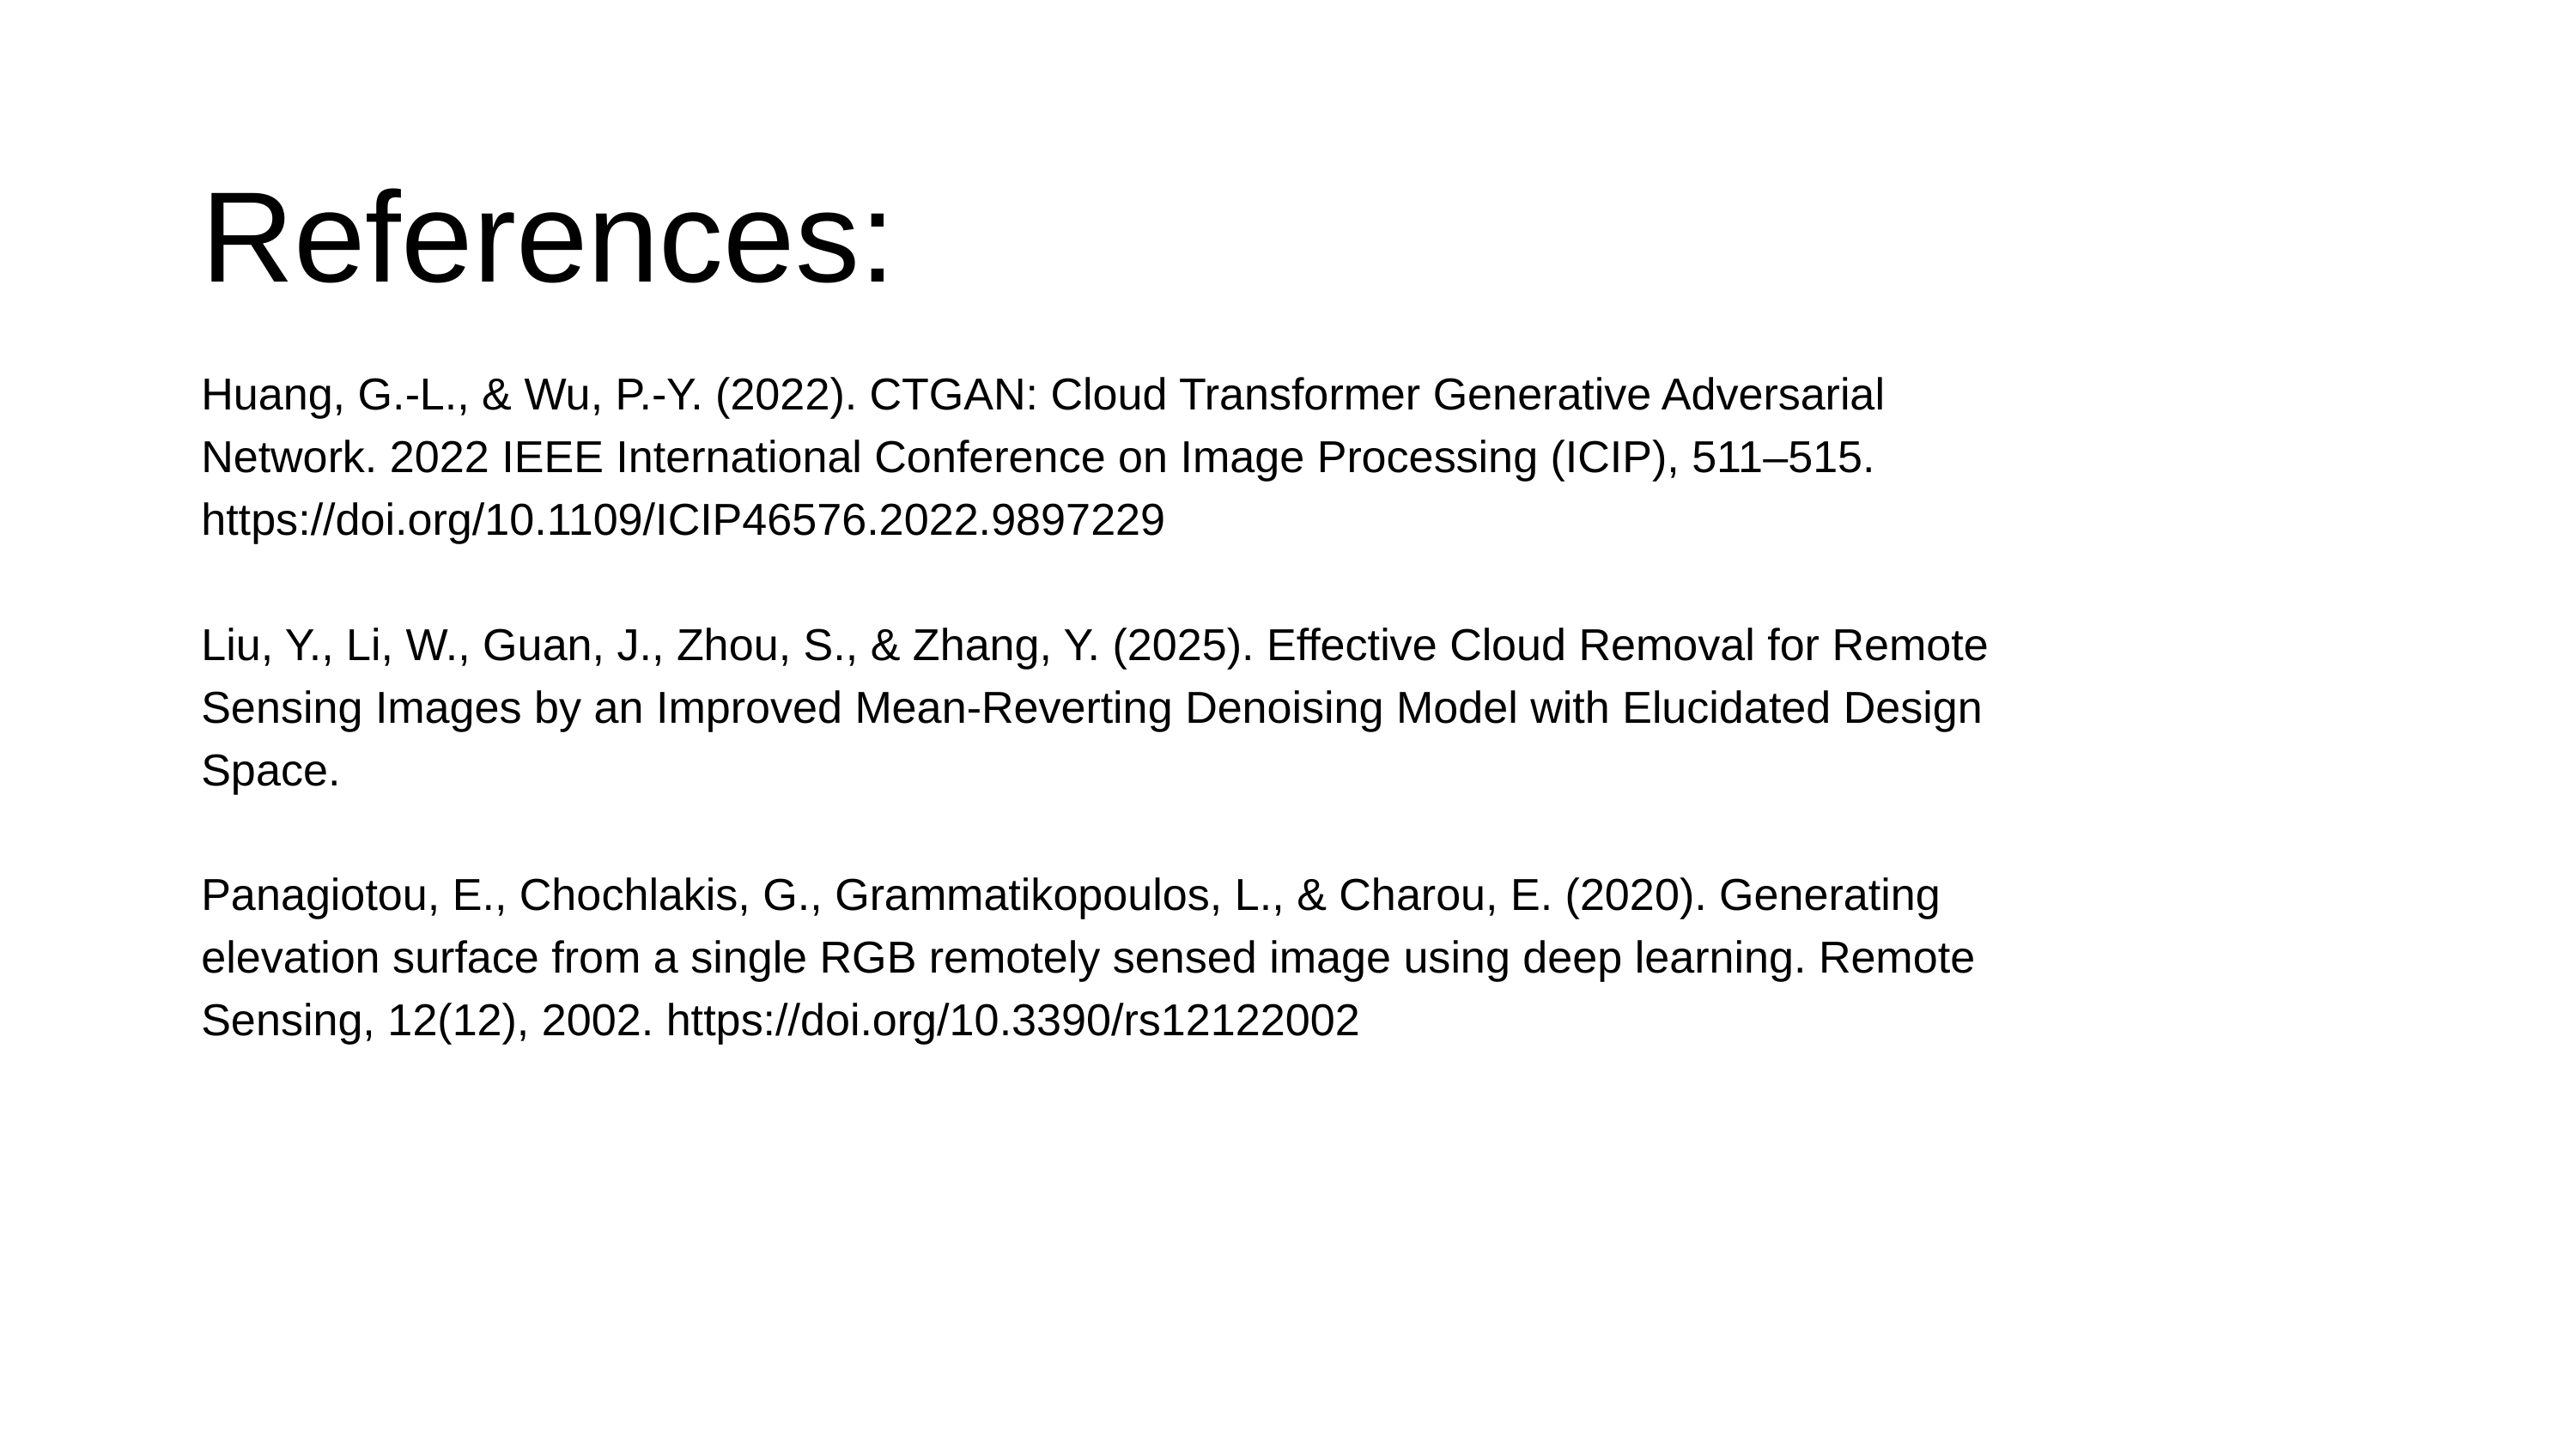

References:
Huang, G.-L., & Wu, P.-Y. (2022). CTGAN: Cloud Transformer Generative Adversarial Network. 2022 IEEE International Conference on Image Processing (ICIP), 511–515. https://doi.org/10.1109/ICIP46576.2022.9897229

Liu, Y., Li, W., Guan, J., Zhou, S., & Zhang, Y. (2025). Effective Cloud Removal for Remote Sensing Images by an Improved Mean-Reverting Denoising Model with Elucidated Design Space.

Panagiotou, E., Chochlakis, G., Grammatikopoulos, L., & Charou, E. (2020). Generating elevation surface from a single RGB remotely sensed image using deep learning. Remote Sensing, 12(12), 2002. https://doi.org/10.3390/rs12122002